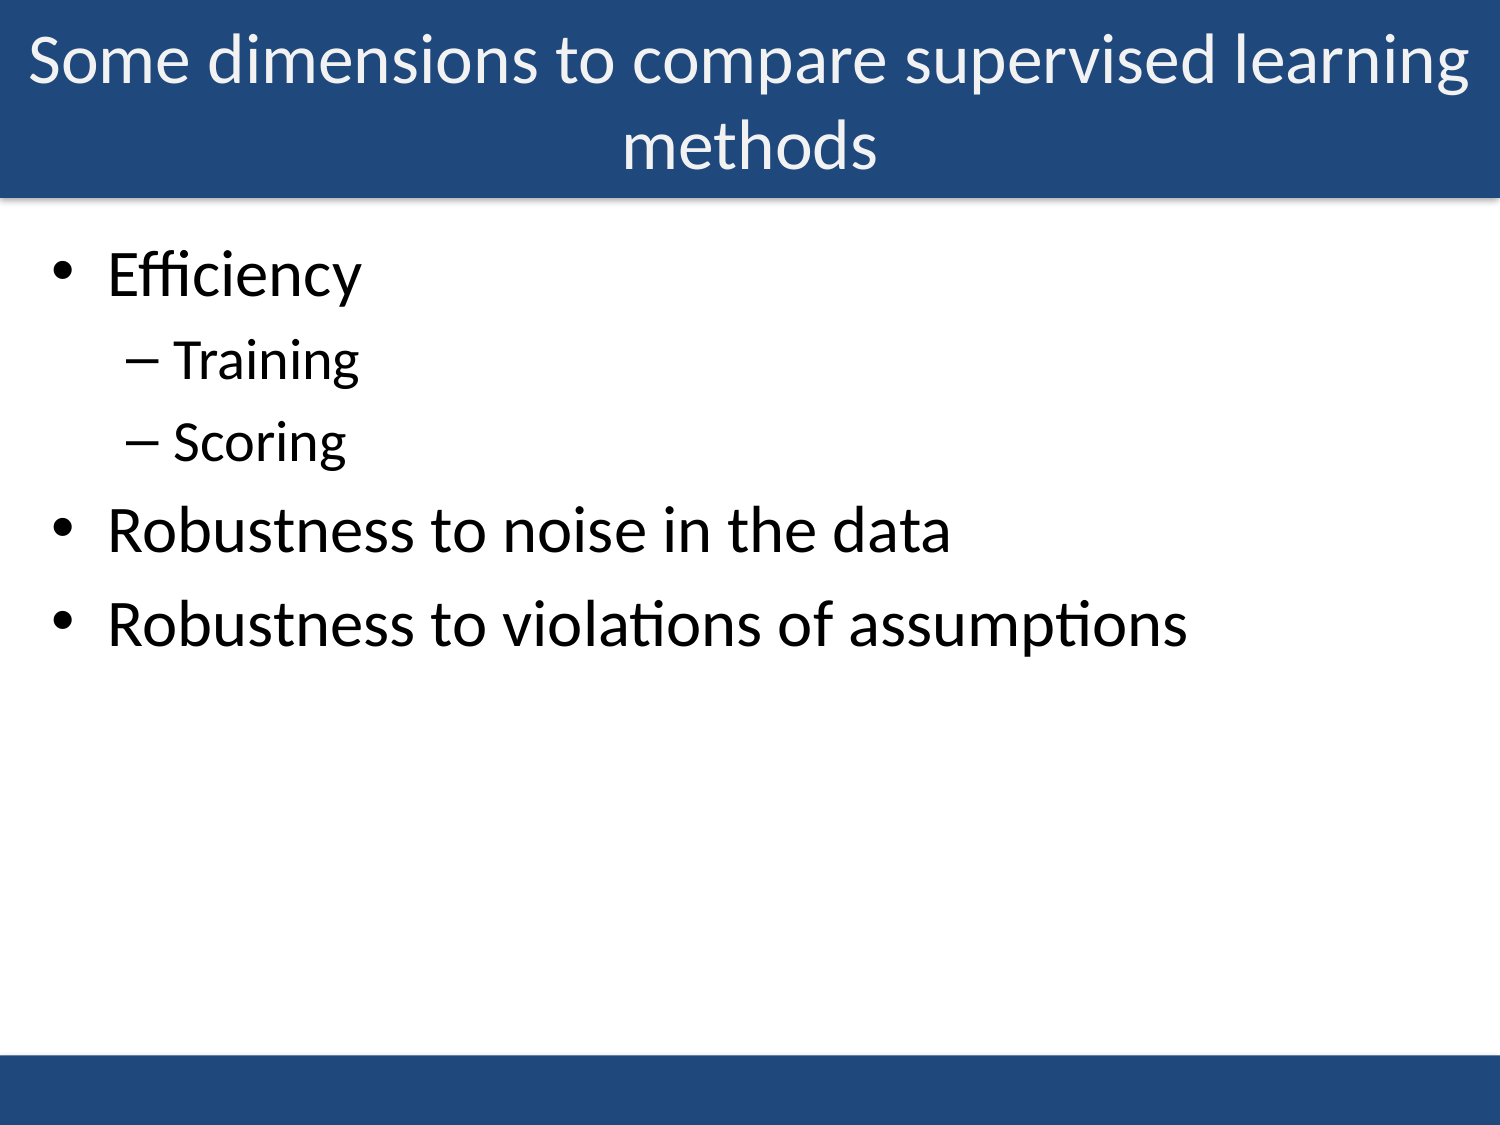

# Some dimensions to compare supervised learning methods
Efficiency
Training
Scoring
Robustness to noise in the data
Robustness to violations of assumptions